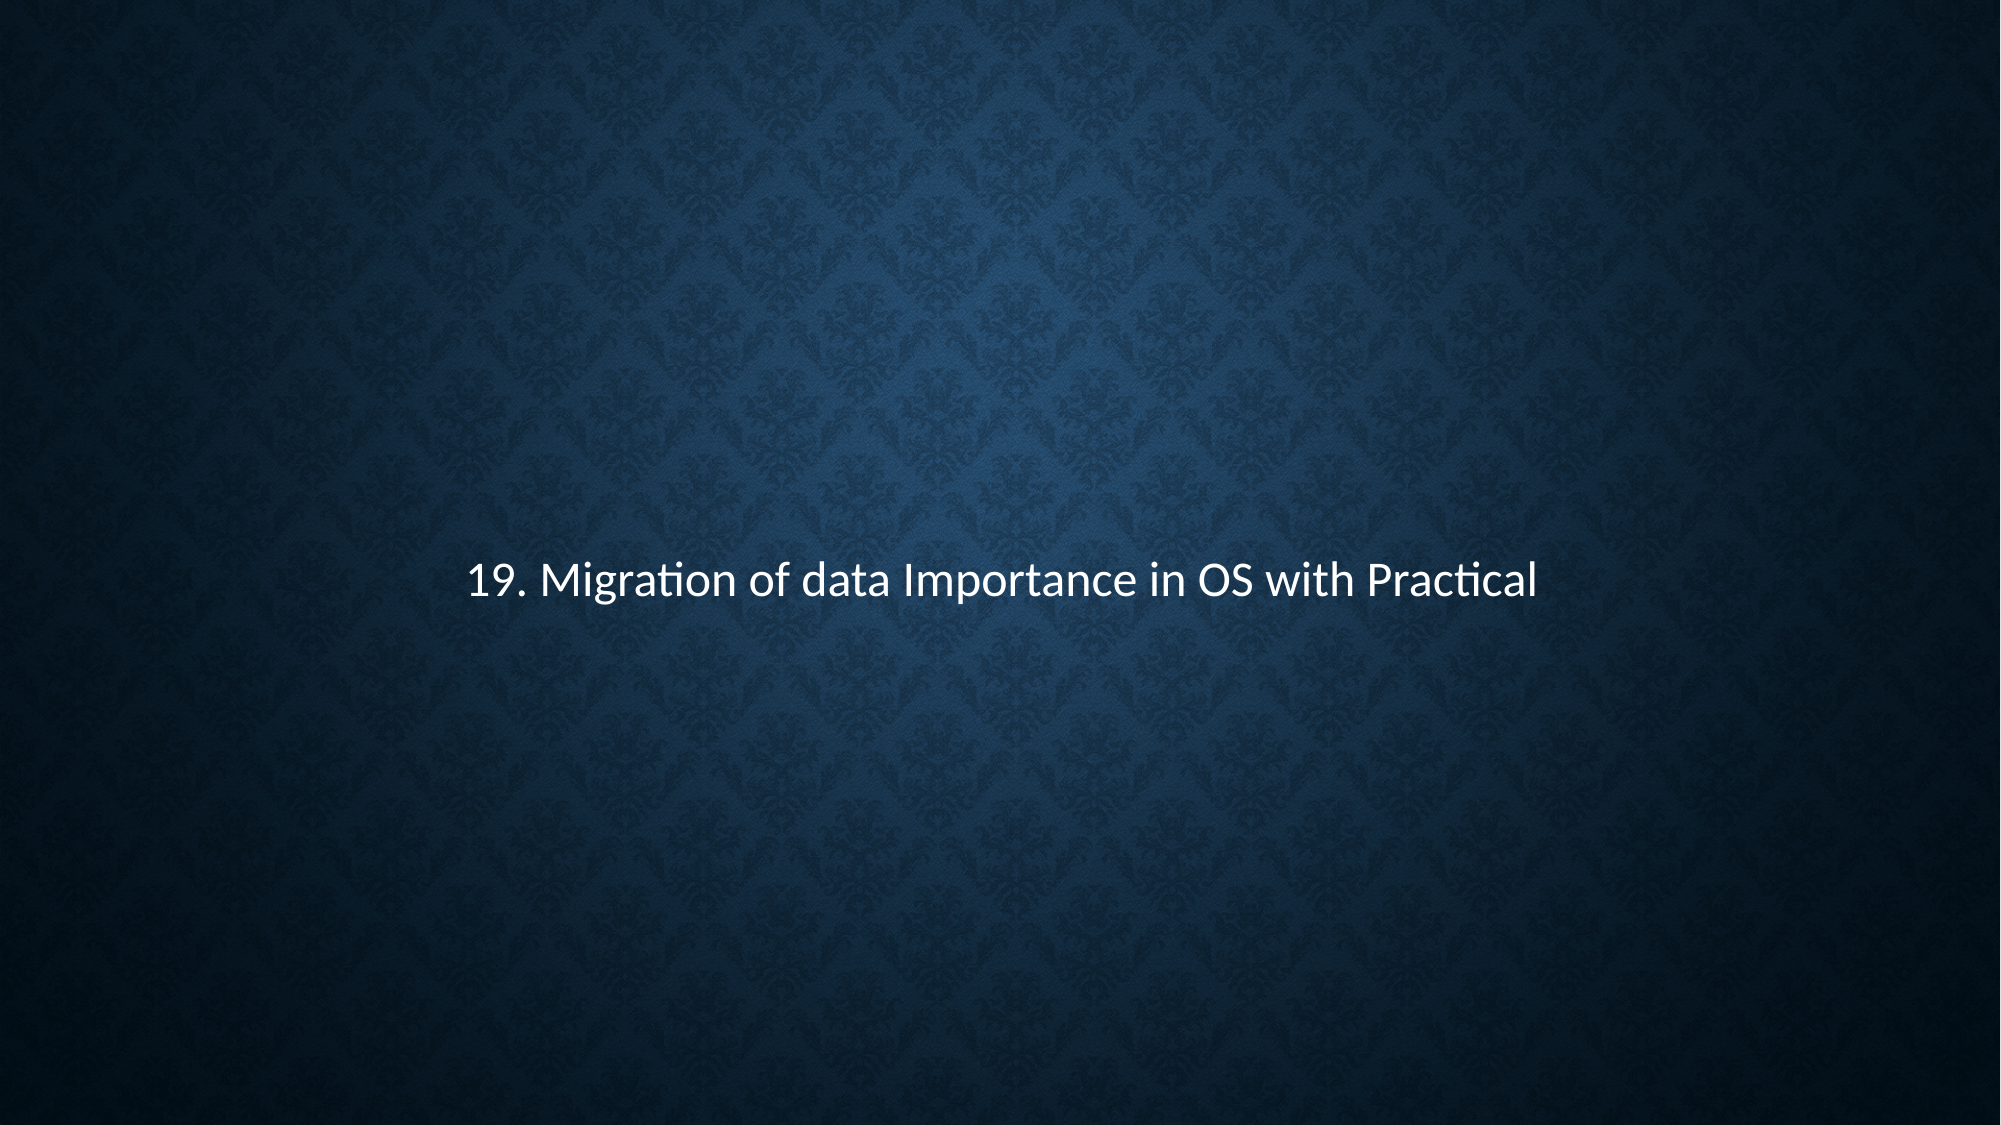

19. Migration of data Importance in OS with Practical